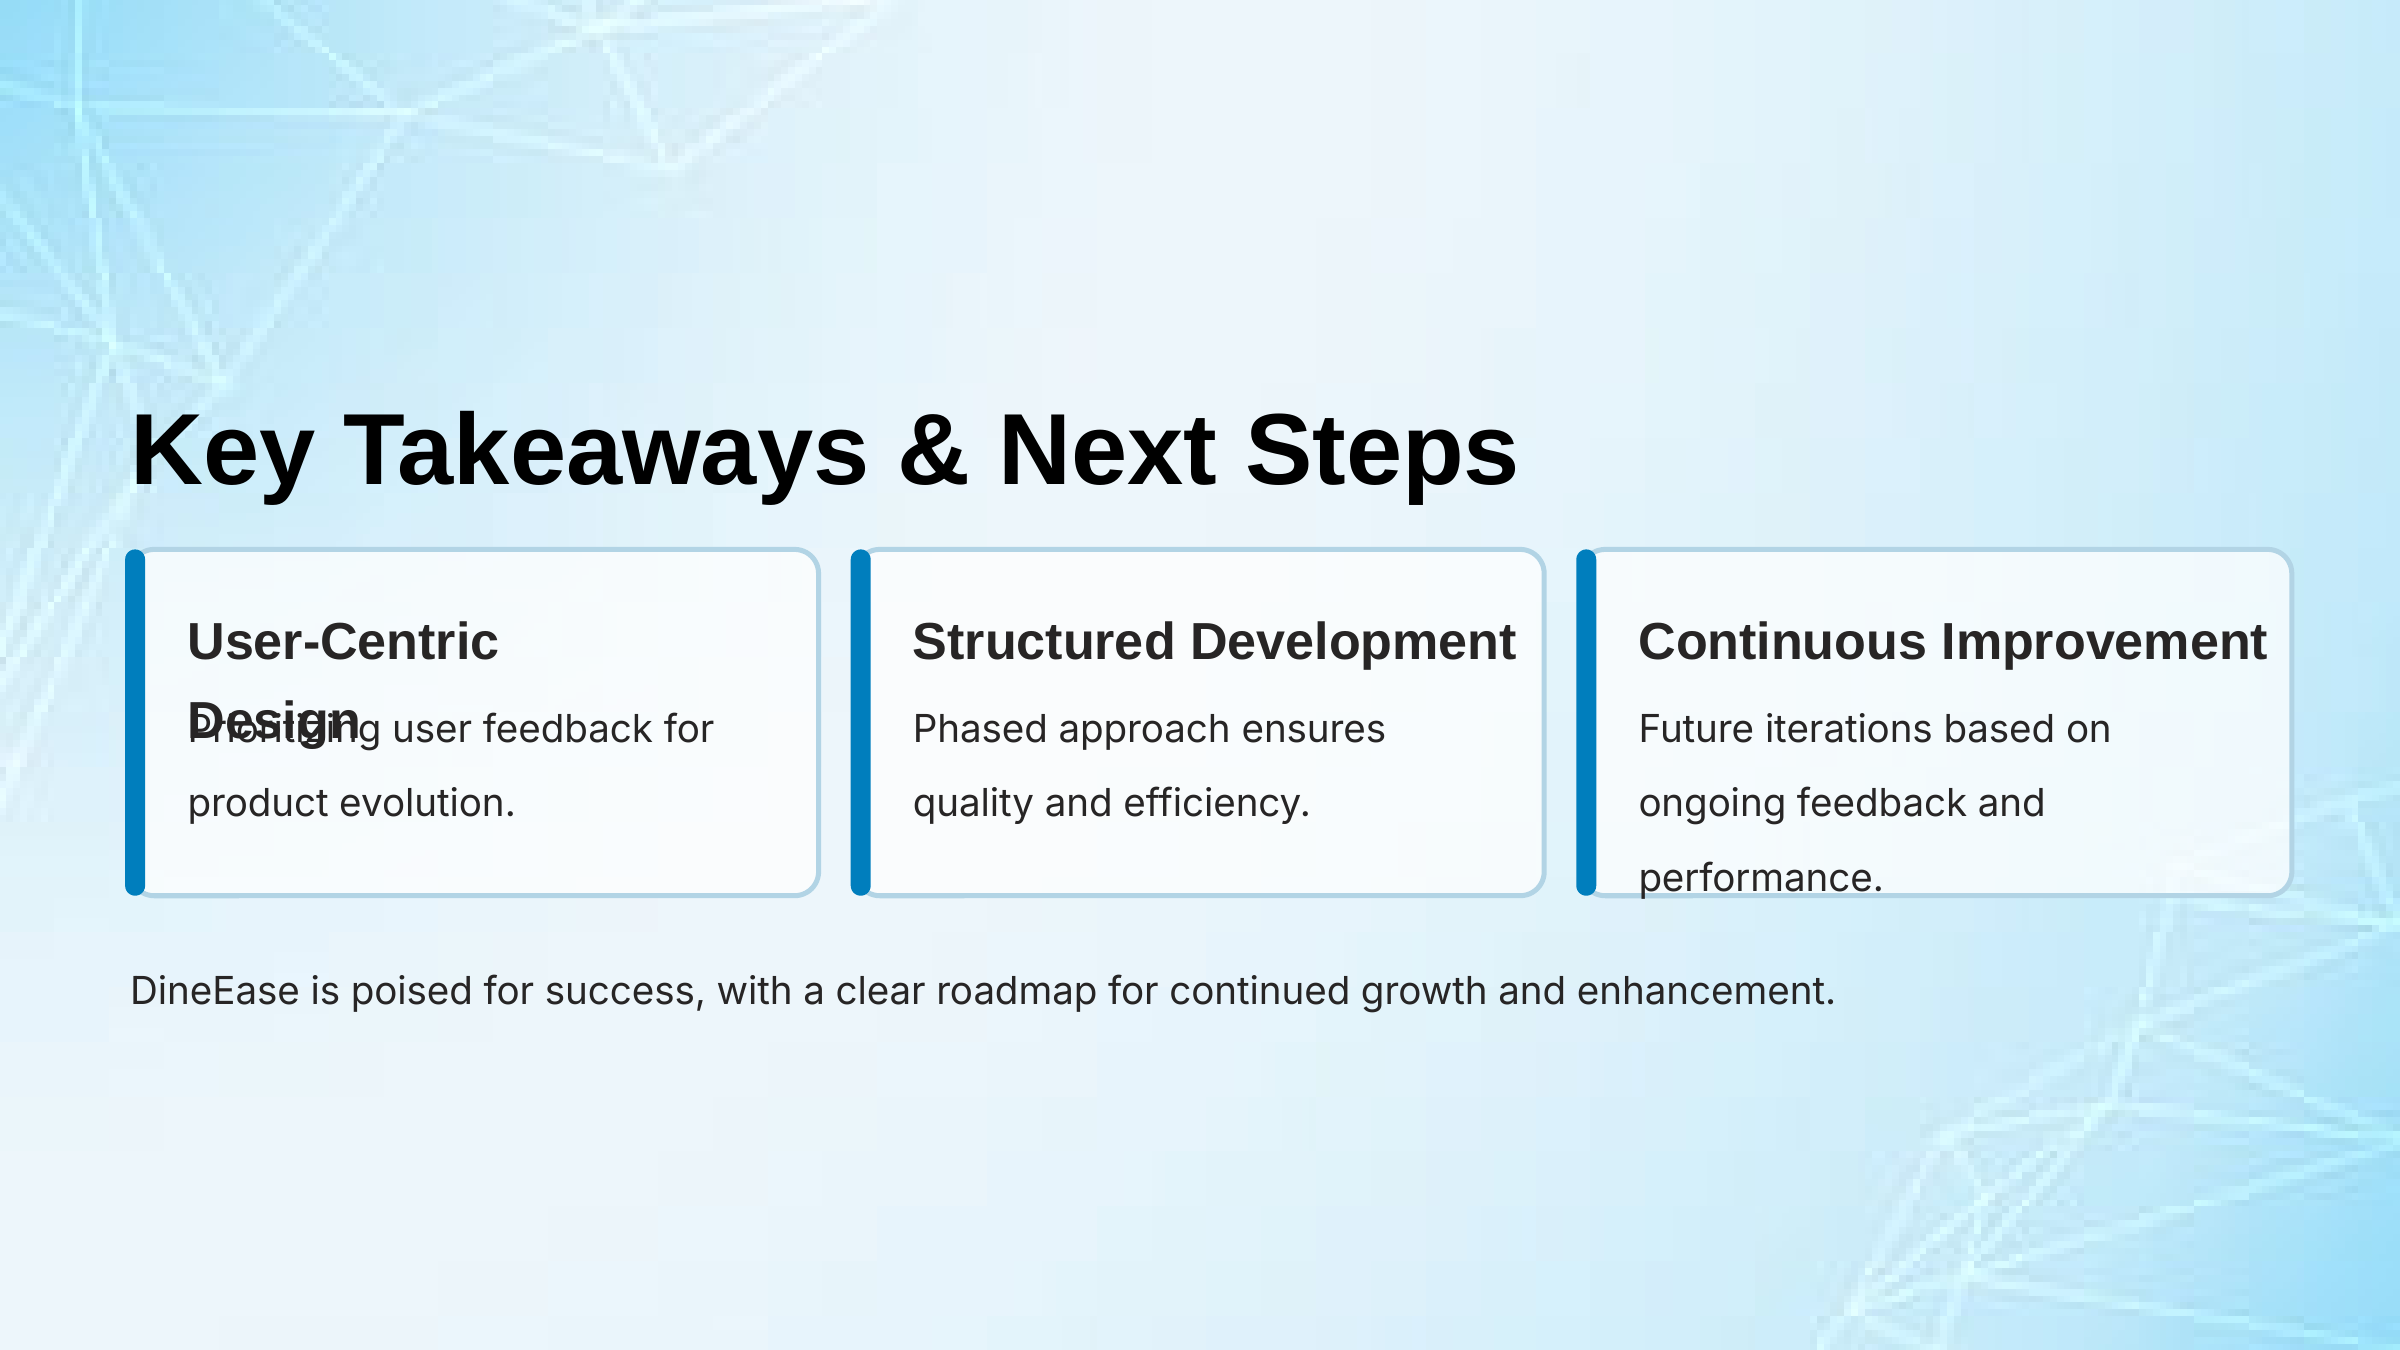

Key Takeaways & Next Steps

Structured Development
Continuous Improvement
User-Centric Design
Prioritizing user feedback for product evolution.
Phased approach ensures quality and efficiency.
Future iterations based on ongoing feedback and performance.
DineEase is poised for success, with a clear roadmap for continued growth and enhancement.